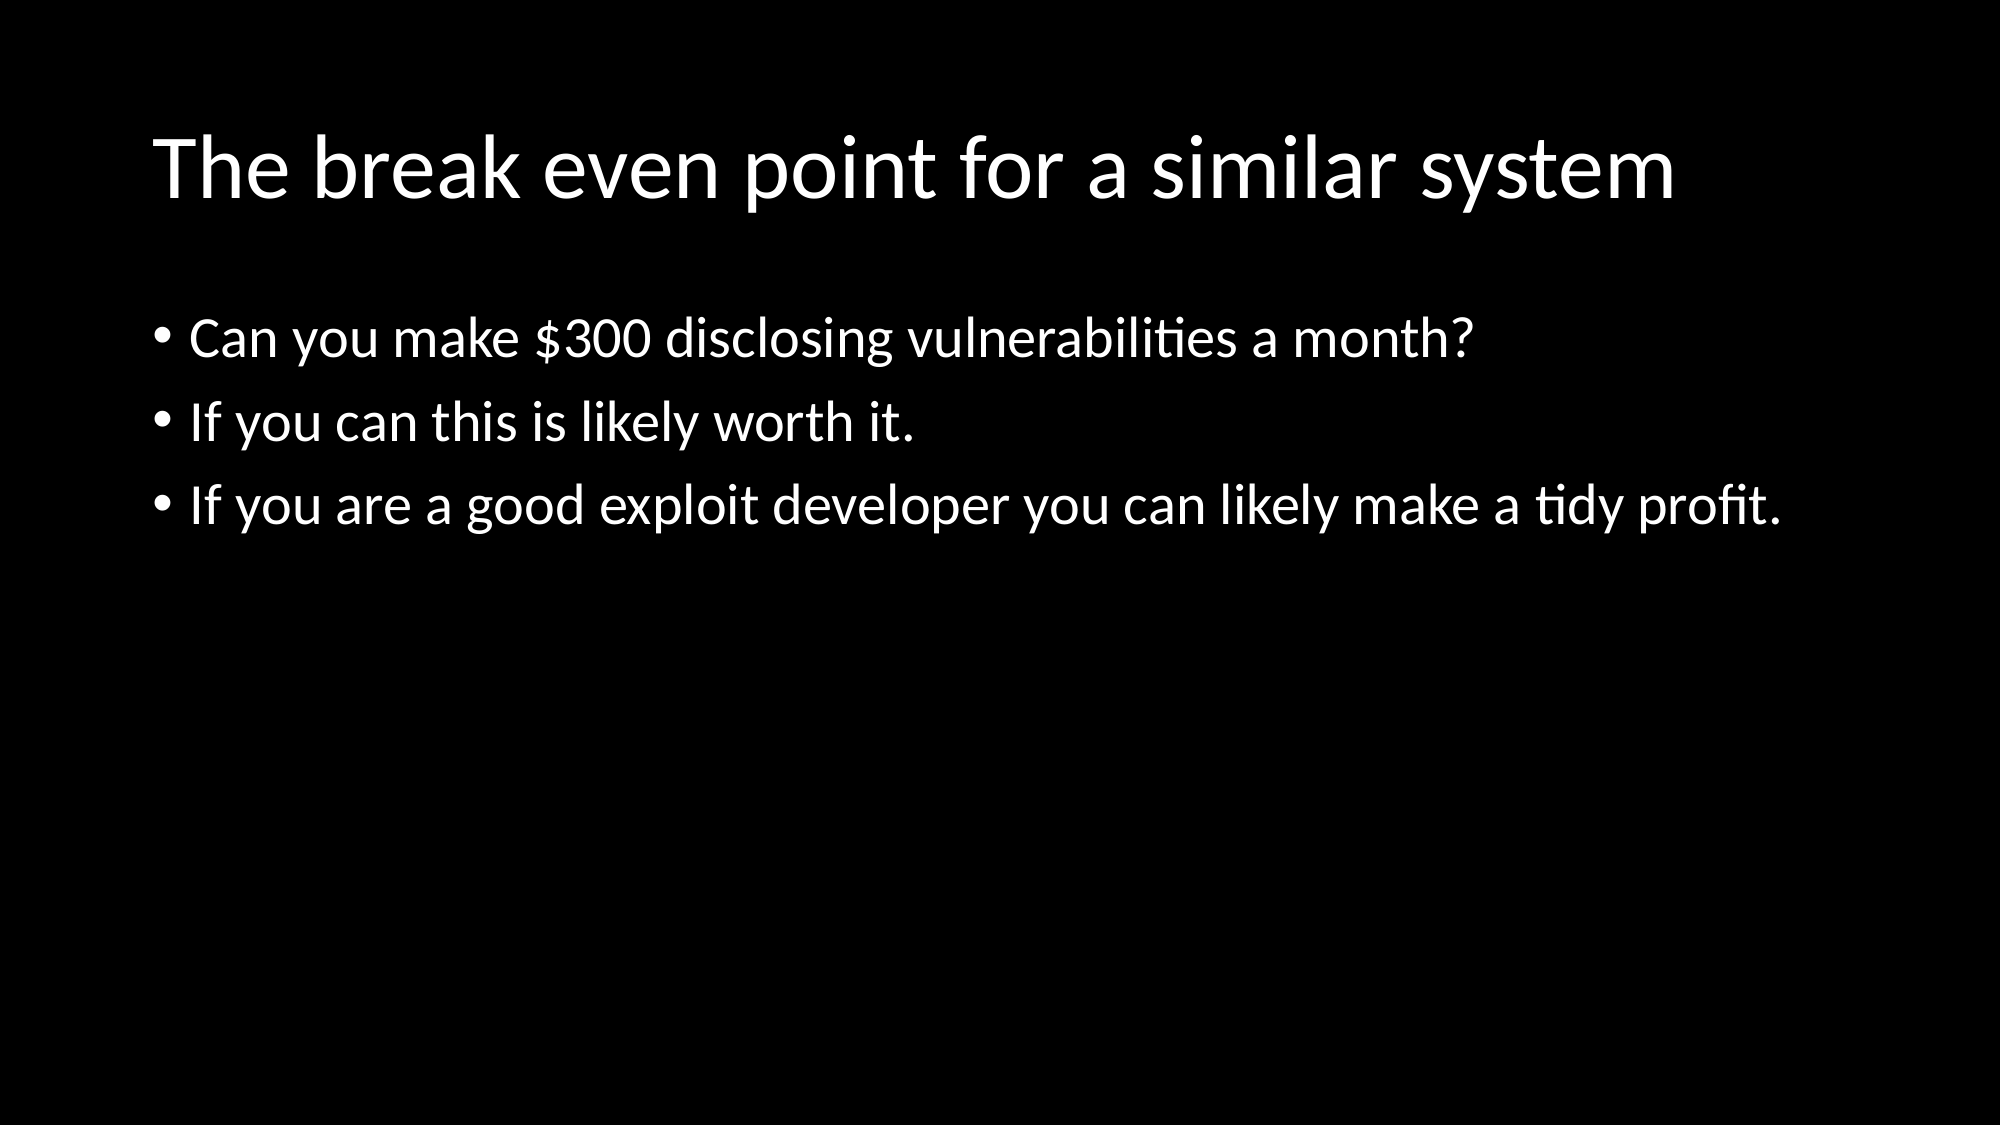

# The break even point for a similar system
Can you make $300 disclosing vulnerabilities a month?
If you can this is likely worth it.
If you are a good exploit developer you can likely make a tidy profit.